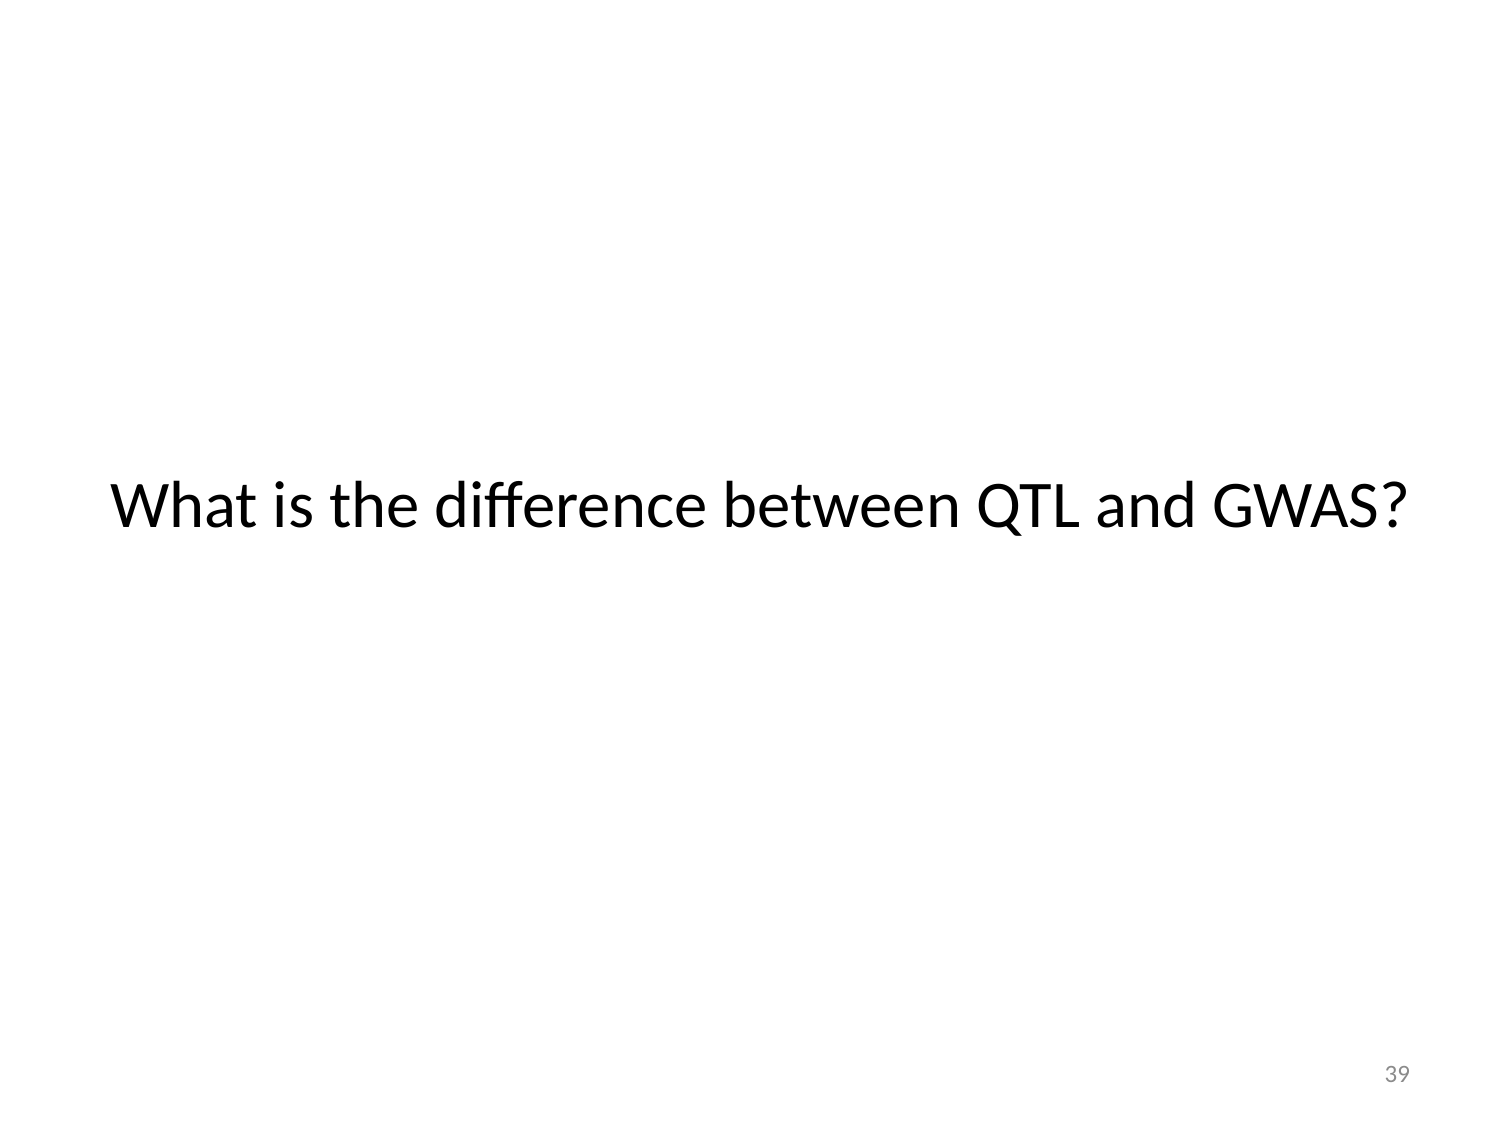

What is the difference between QTL and GWAS?
39